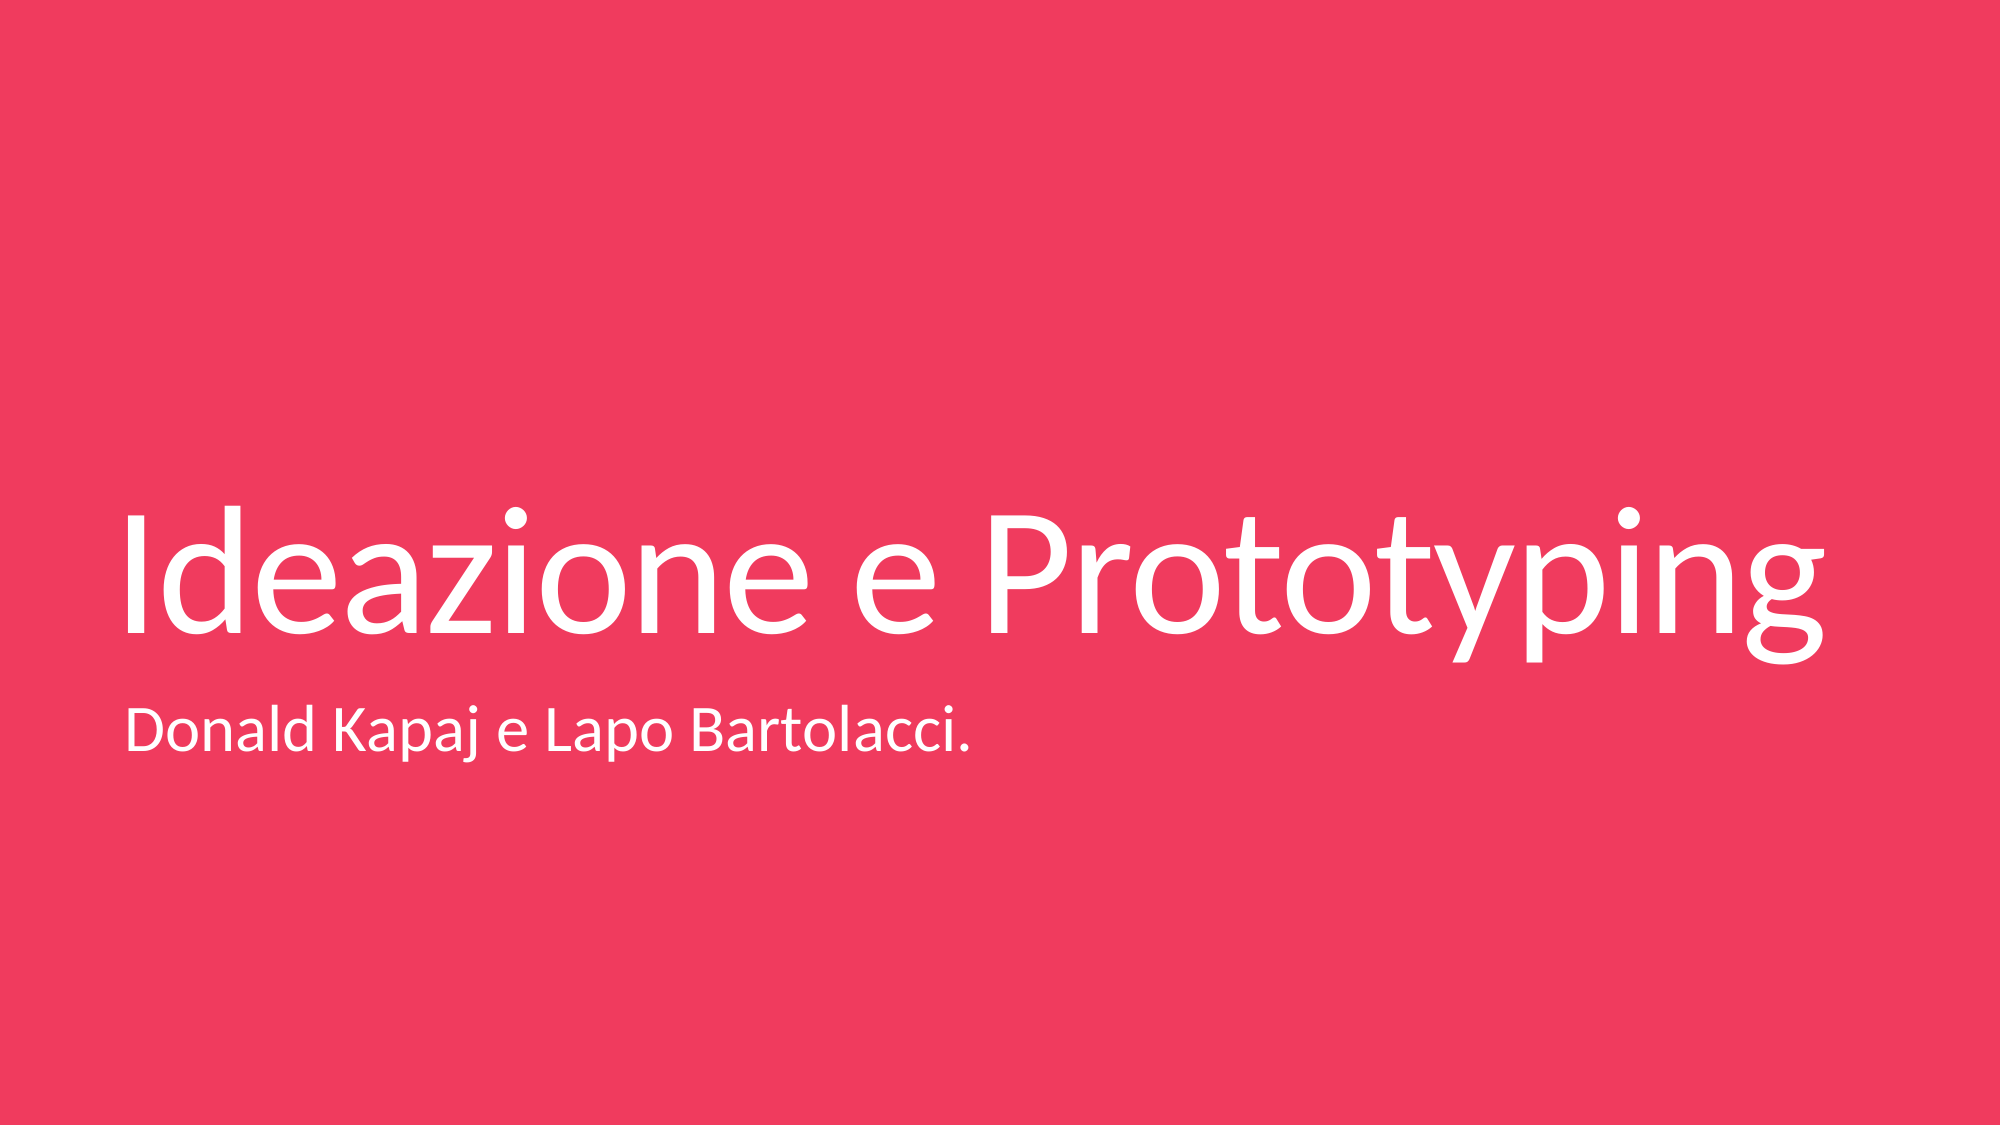

# Ideazione e Prototyping
Donald Kapaj e Lapo Bartolacci.